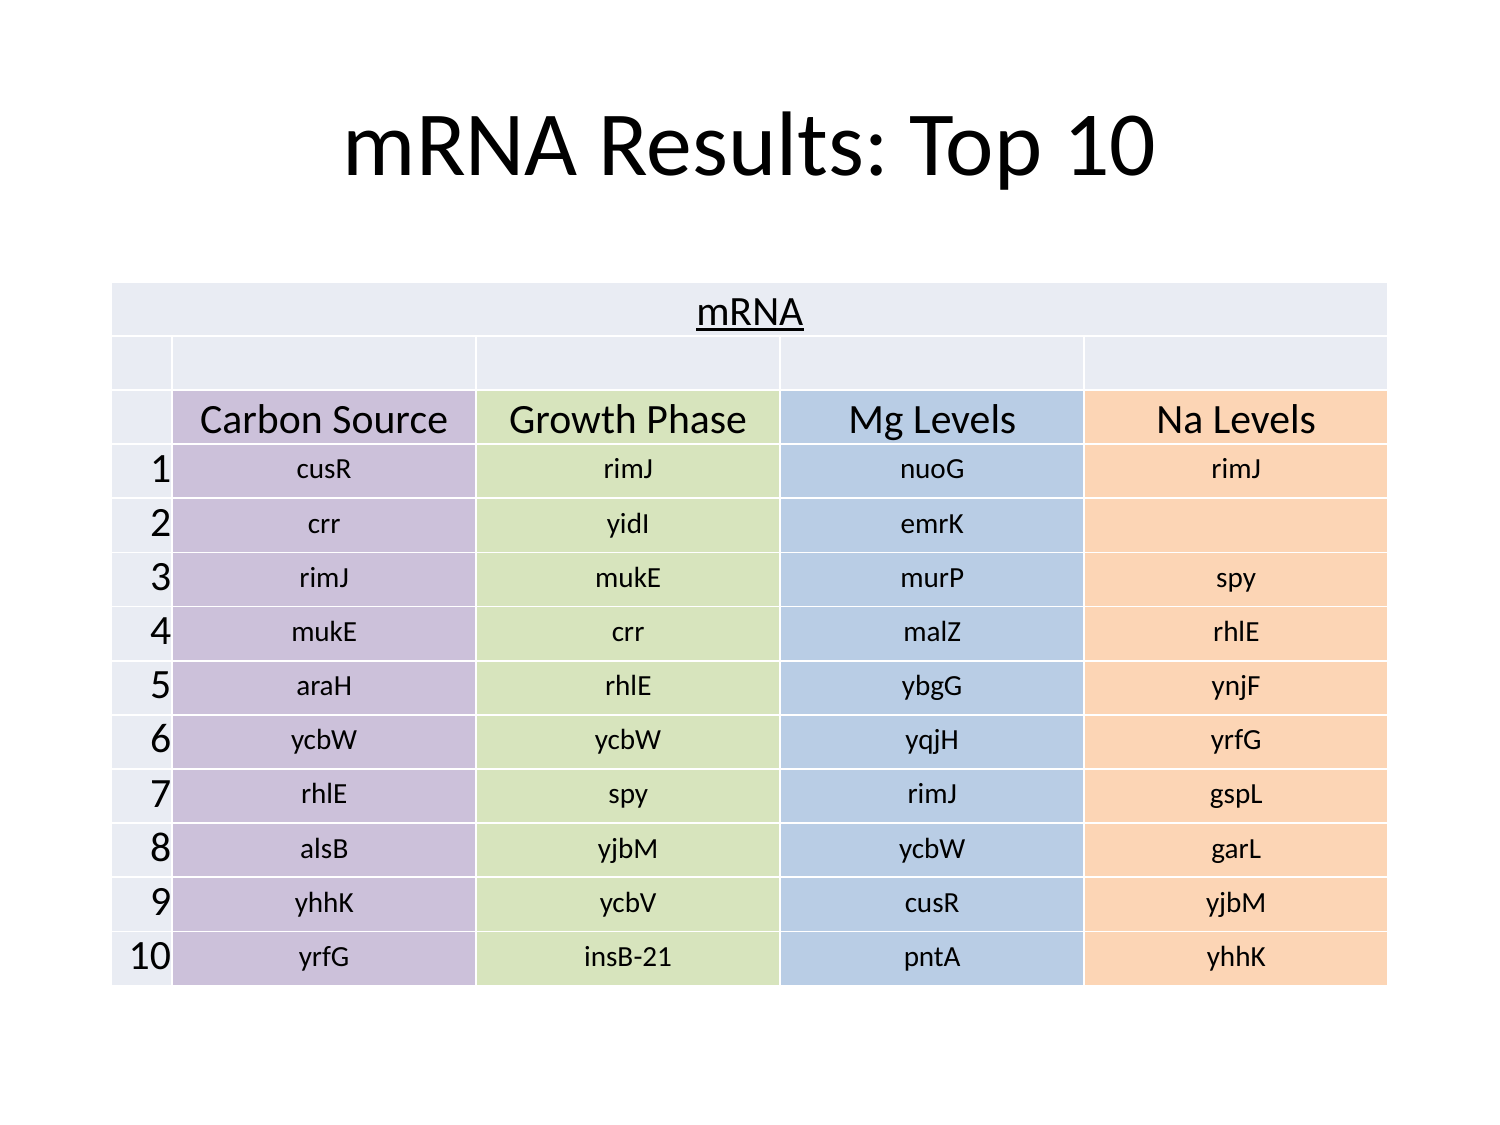

# mRNA Results: Top 10
| mRNA |  |  |  |  |
| --- | --- | --- | --- | --- |
|  |  |  |  |  |
|  | Carbon Source | Growth Phase | Mg Levels | Na Levels |
| 1 | cusR | rimJ | nuoG | rimJ |
| 2 | crr | yidI | emrK |  |
| 3 | rimJ | mukE | murP | spy |
| 4 | mukE | crr | malZ | rhlE |
| 5 | araH | rhlE | ybgG | ynjF |
| 6 | ycbW | ycbW | yqjH | yrfG |
| 7 | rhlE | spy | rimJ | gspL |
| 8 | alsB | yjbM | ycbW | garL |
| 9 | yhhK | ycbV | cusR | yjbM |
| 10 | yrfG | insB-21 | pntA | yhhK |